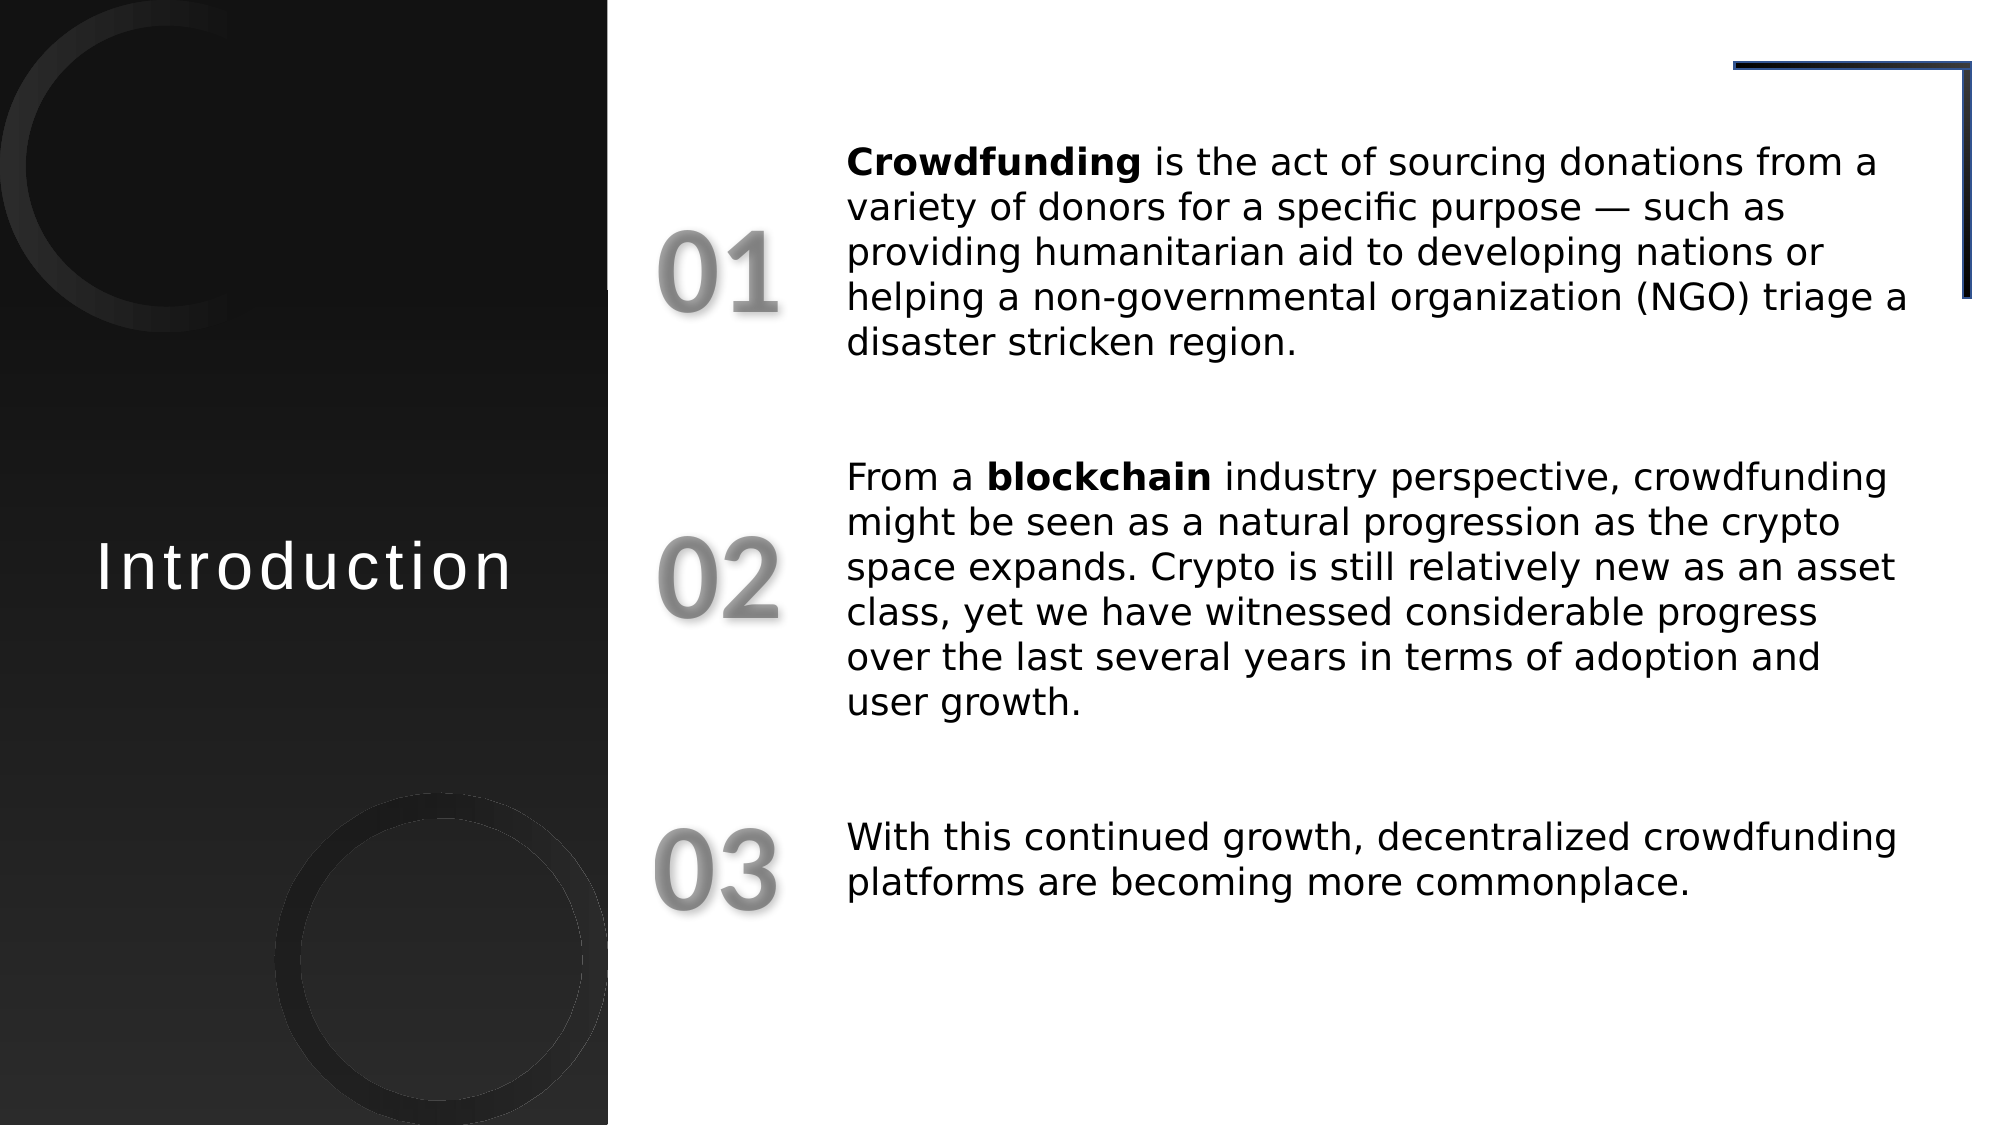

Introduction

Crowdfunding is the act of sourcing donations from a variety of donors for a specific purpose — such as providing humanitarian aid to developing nations or helping a non-governmental organization (NGO) triage a disaster stricken region.

From a blockchain industry perspective, crowdfunding might be seen as a natural progression as the crypto space expands. Crypto is still relatively new as an asset class, yet we have witnessed considerable progress over the last several years in terms of adoption and user growth.

With this continued growth, decentralized crowdfunding platforms are becoming more commonplace.
01
02
03